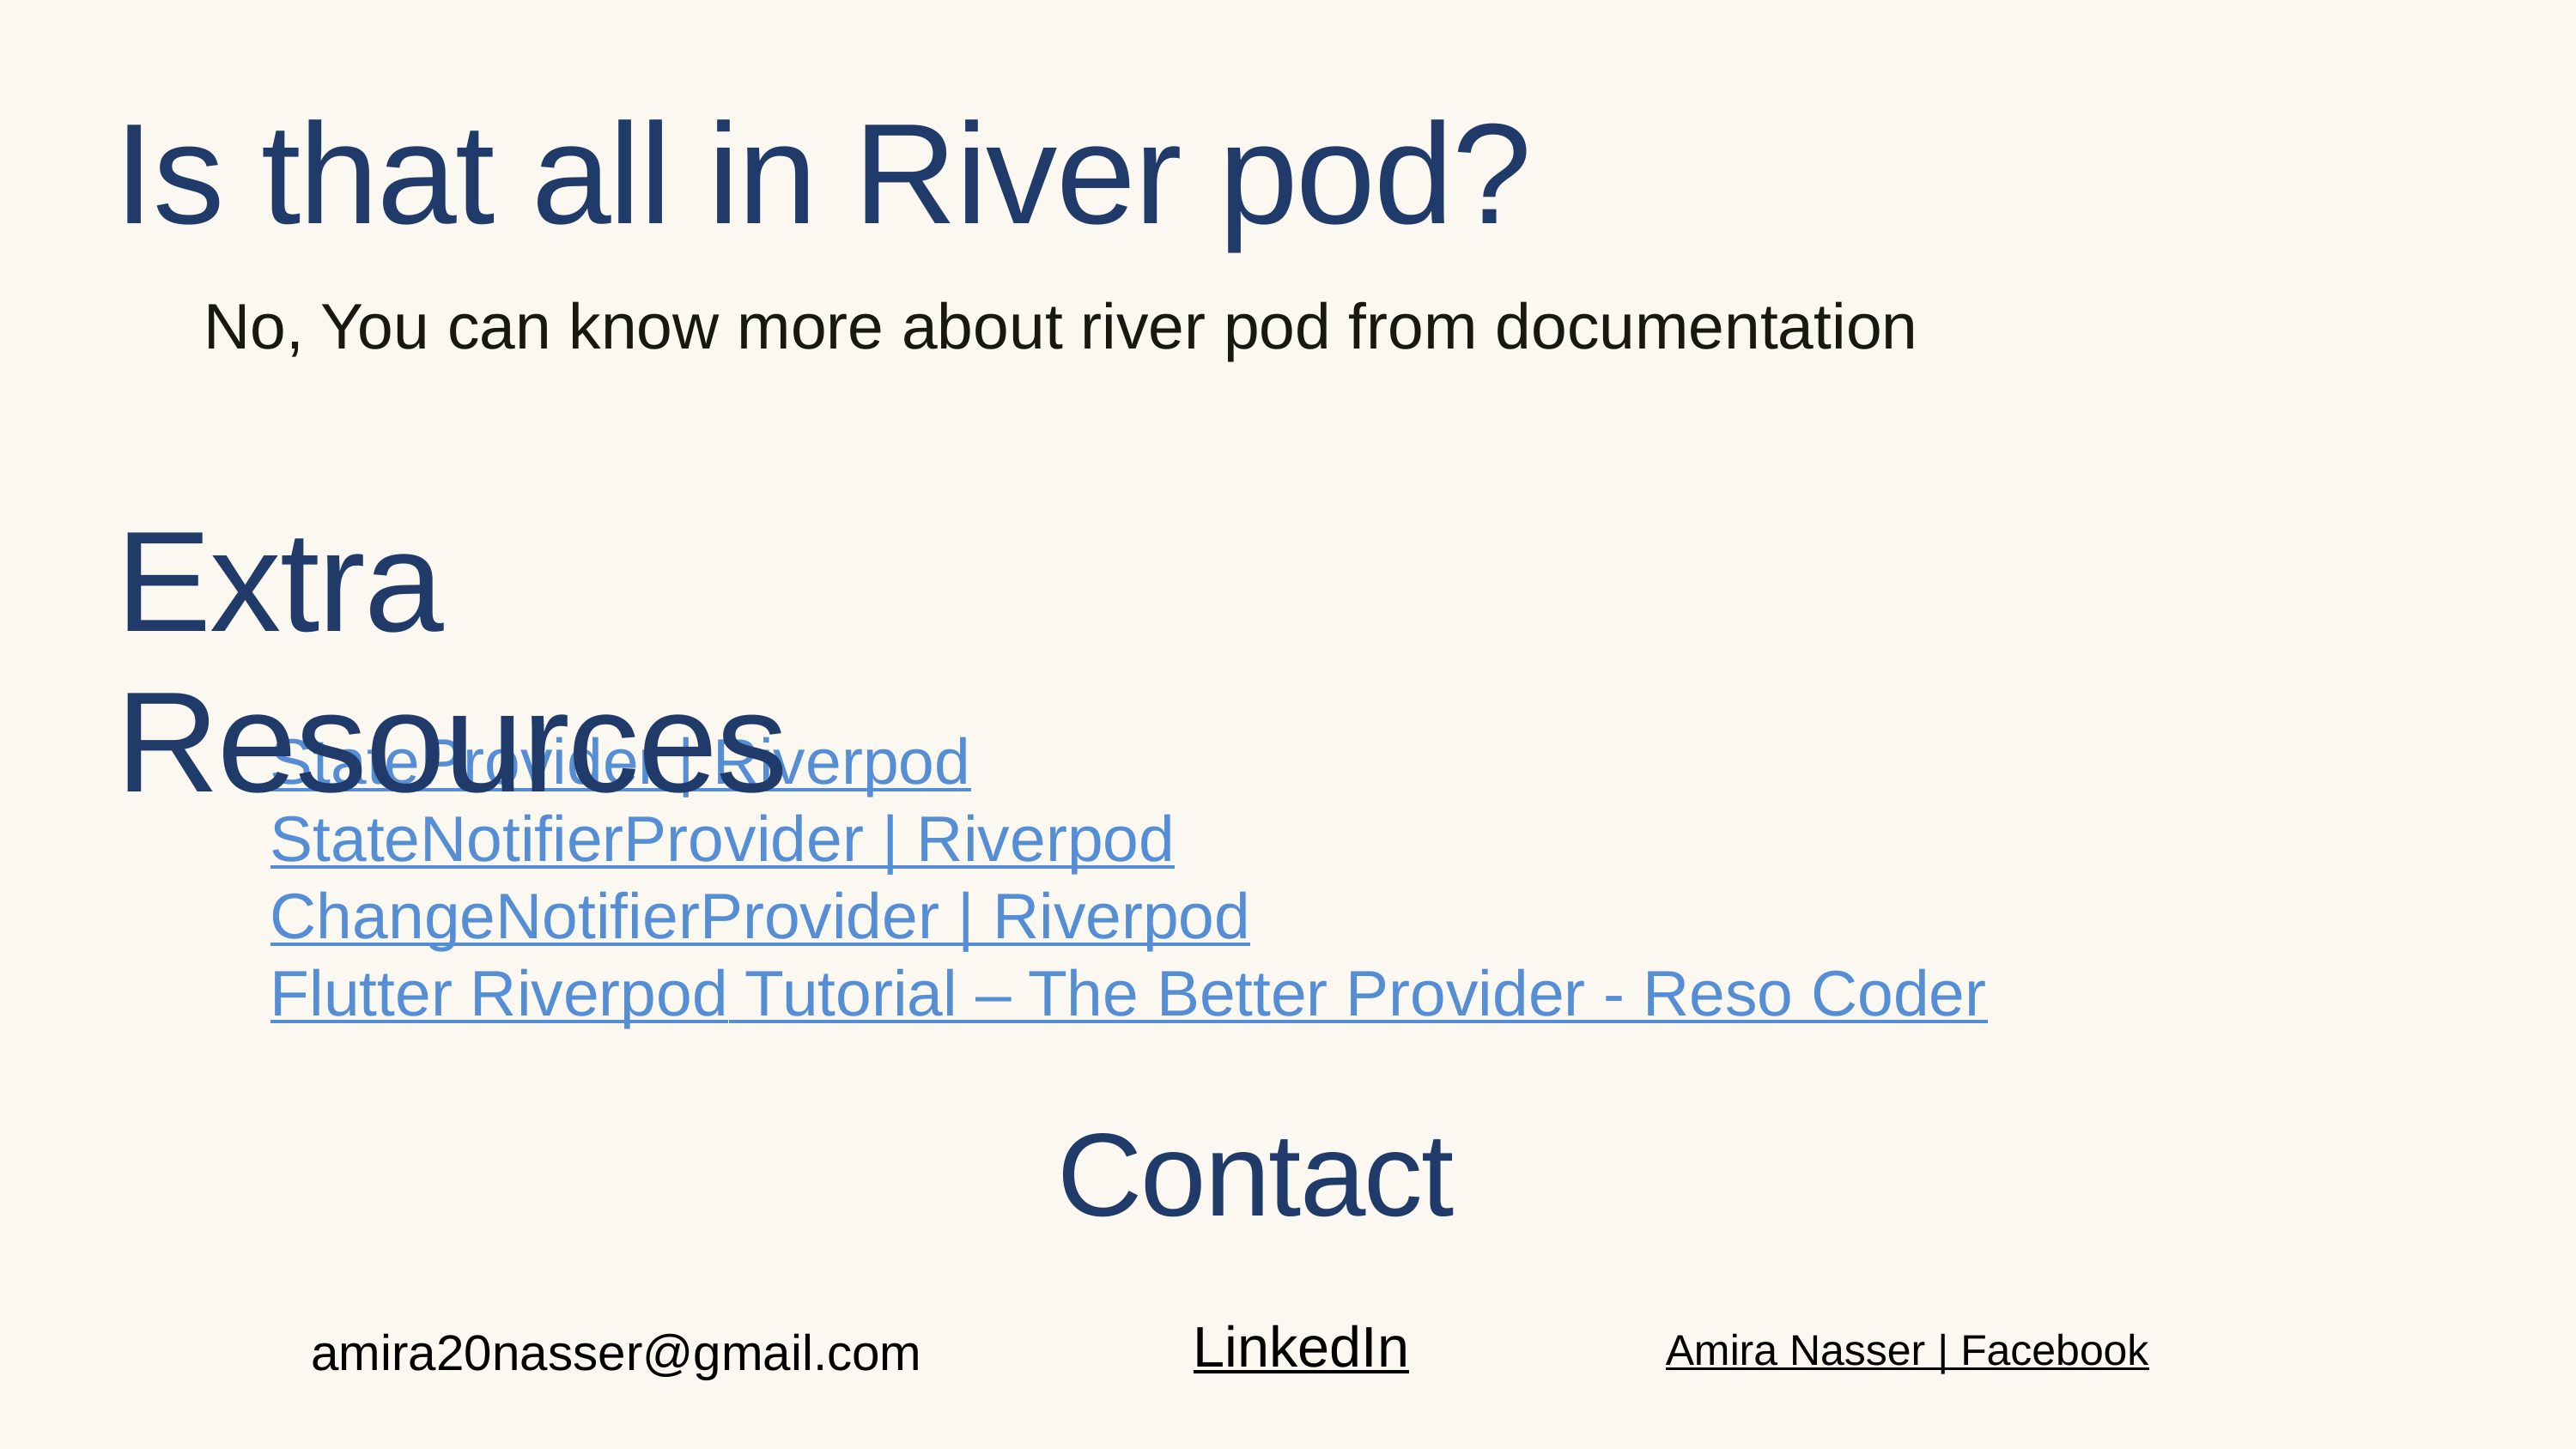

Is that all in River pod?
No, You can know more about river pod from documentation
Extra Resources
StateProvider | Riverpod
StateNotifierProvider | Riverpod
ChangeNotifierProvider | Riverpod
Flutter Riverpod Tutorial – The Better Provider - Reso Coder
Contact
amira20nasser@gmail.com
LinkedIn
Amira Nasser | Facebook